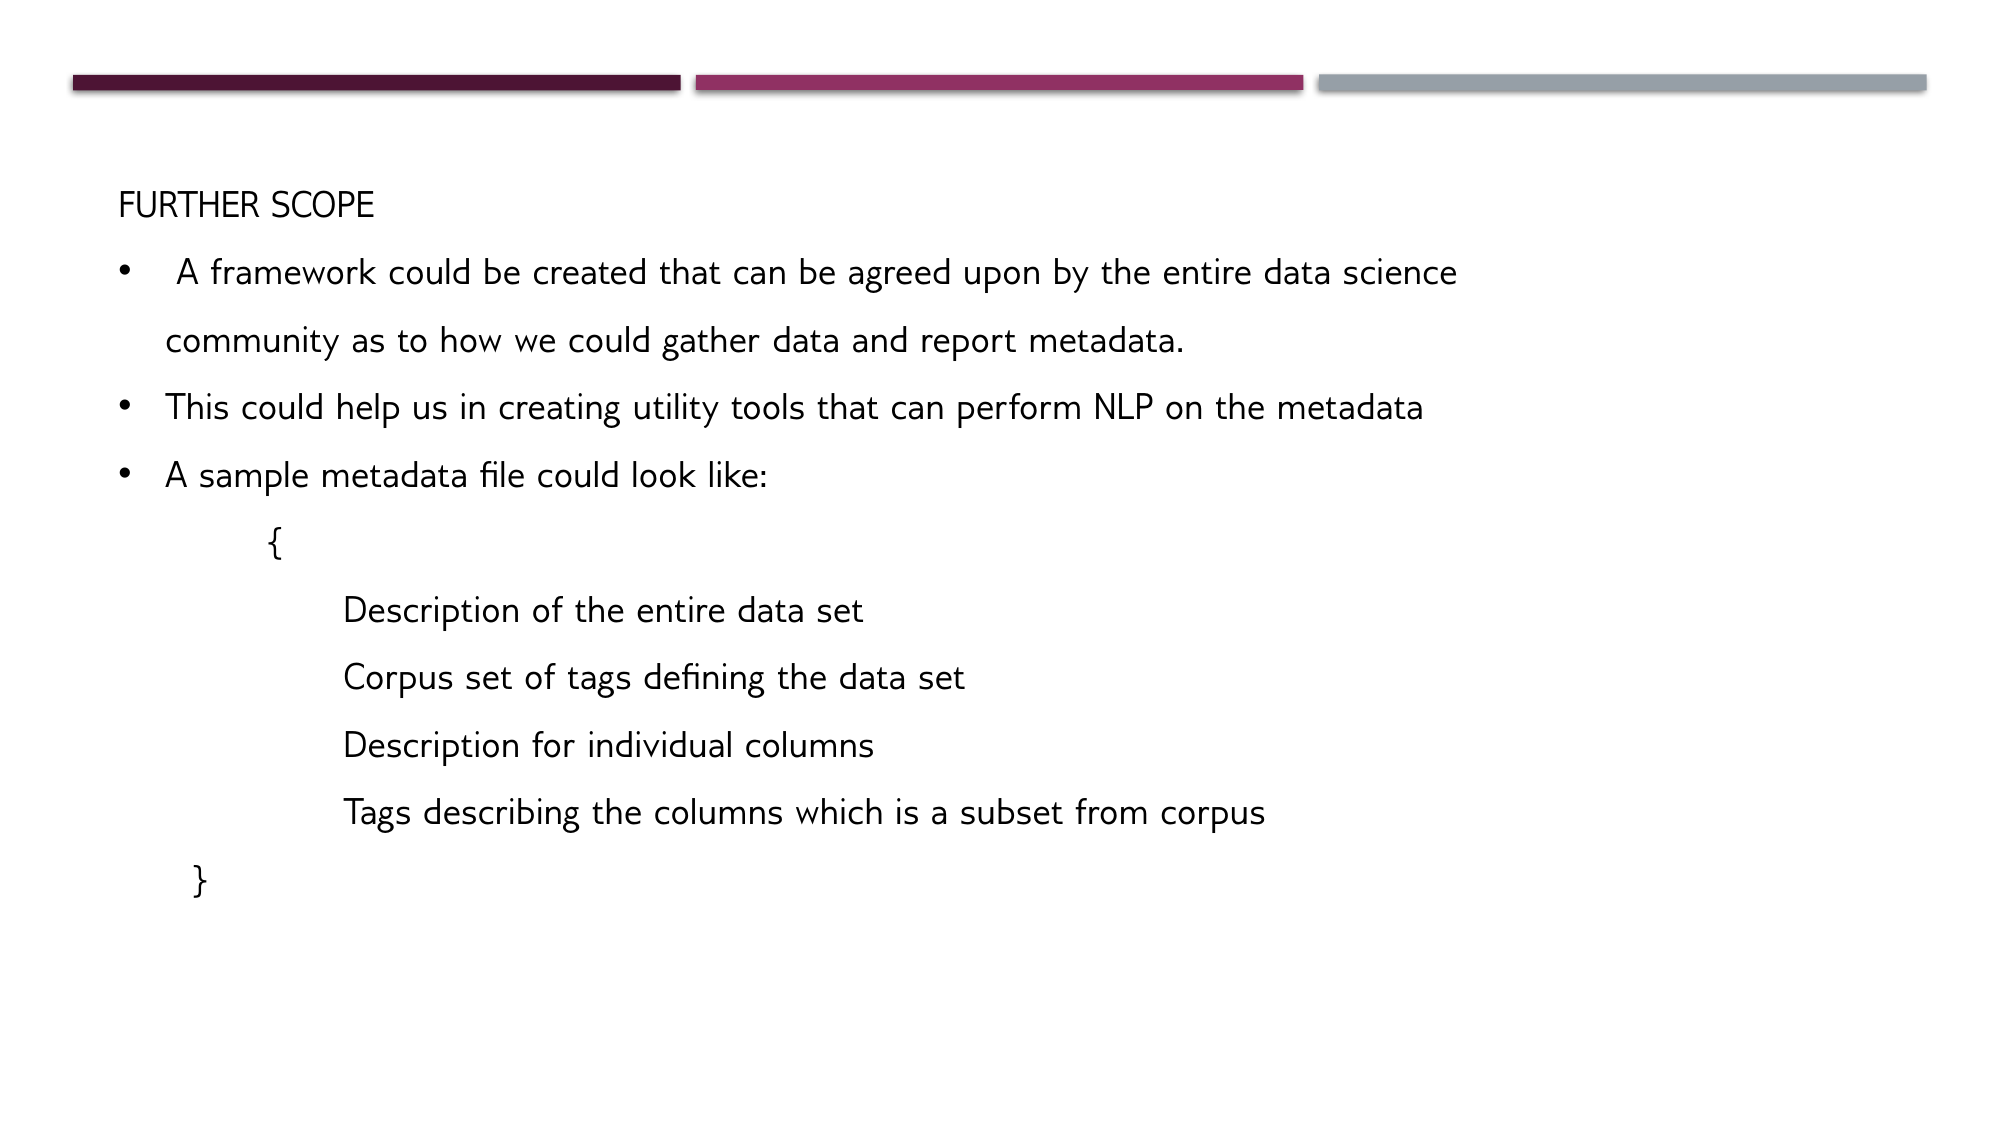

FURTHER SCOPE
 A framework could be created that can be agreed upon by the entire data science community as to how we could gather data and report metadata.
This could help us in creating utility tools that can perform NLP on the metadata
A sample metadata file could look like:
	{
	Description of the entire data set
	Corpus set of tags defining the data set
	Description for individual columns
	Tags describing the columns which is a subset from corpus
}